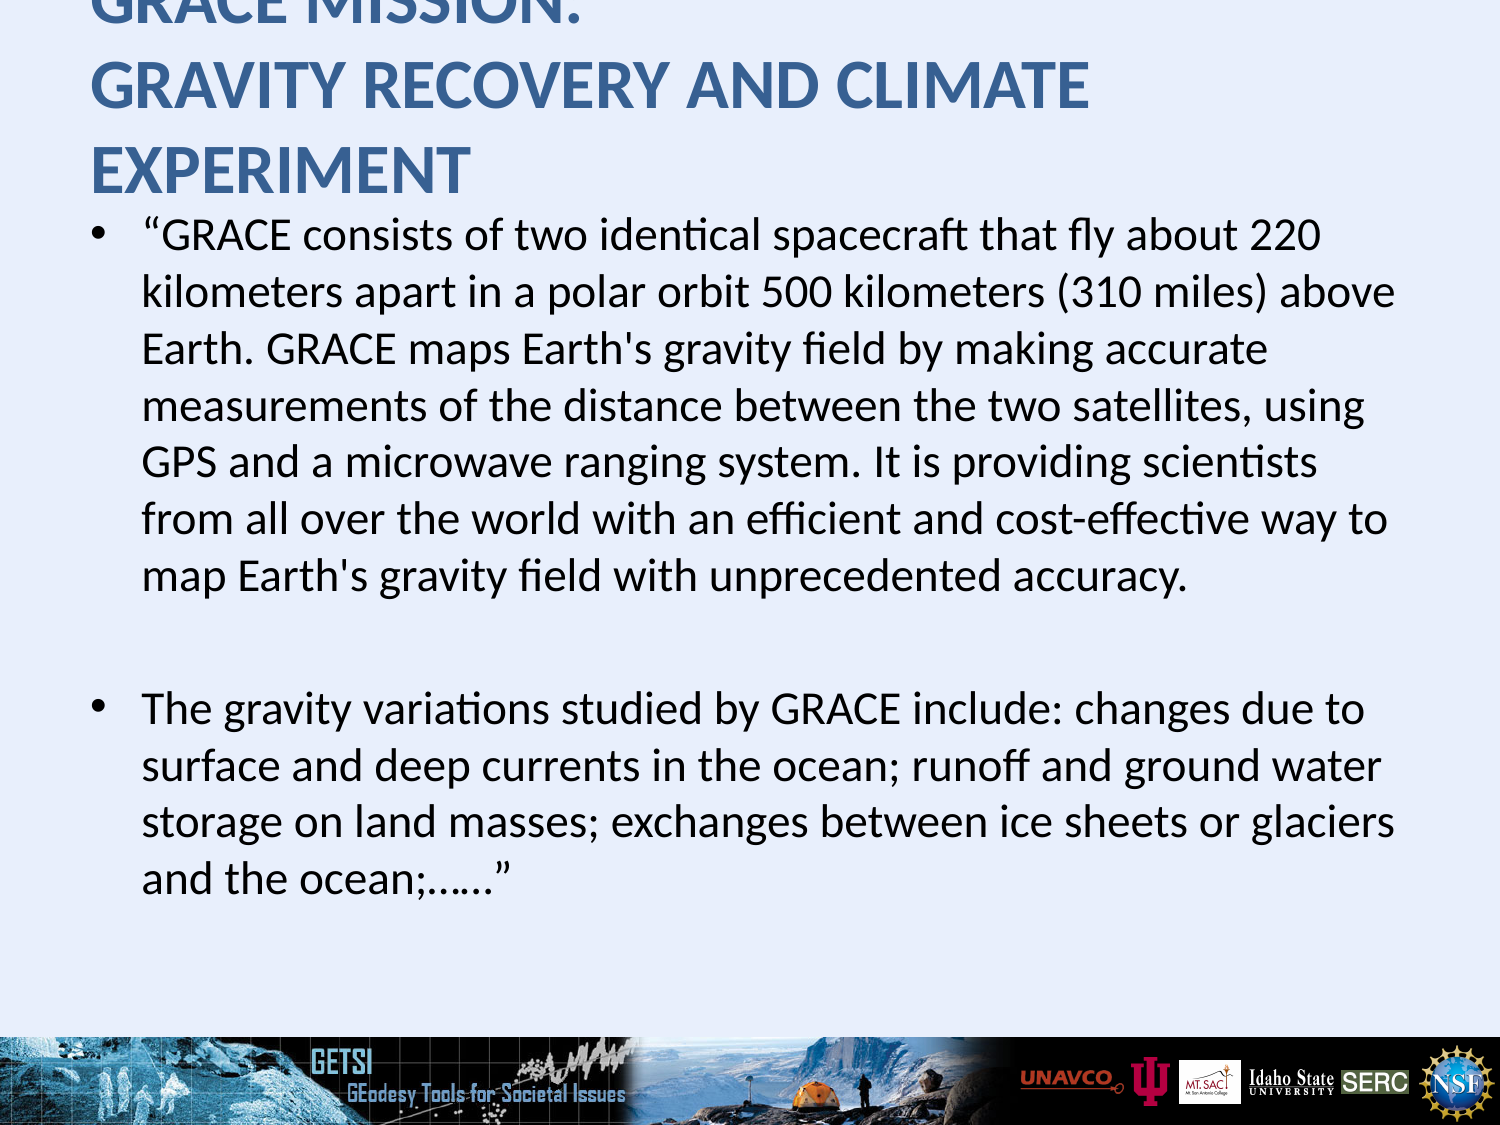

# GRACE Mission: Gravity Recovery and Climate Experiment
“GRACE consists of two identical spacecraft that fly about 220 kilometers apart in a polar orbit 500 kilometers (310 miles) above Earth. GRACE maps Earth's gravity field by making accurate measurements of the distance between the two satellites, using GPS and a microwave ranging system. It is providing scientists from all over the world with an efficient and cost-effective way to map Earth's gravity field with unprecedented accuracy.

The gravity variations studied by GRACE include: changes due to surface and deep currents in the ocean; runoff and ground water storage on land masses; exchanges between ice sheets or glaciers and the ocean;……”